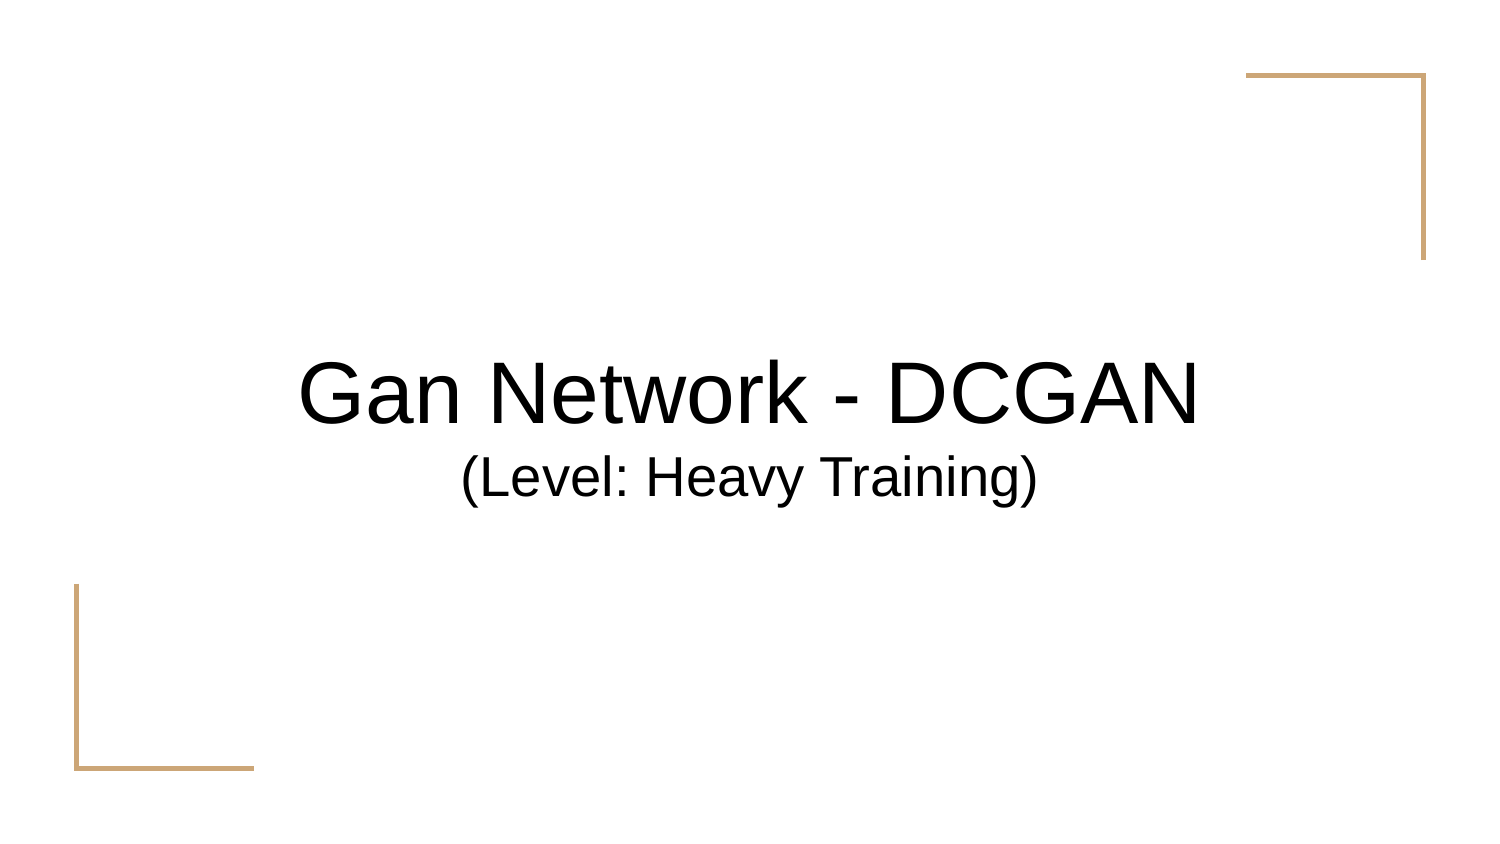

# Gan Network - DCGAN
(Level: Heavy Training)